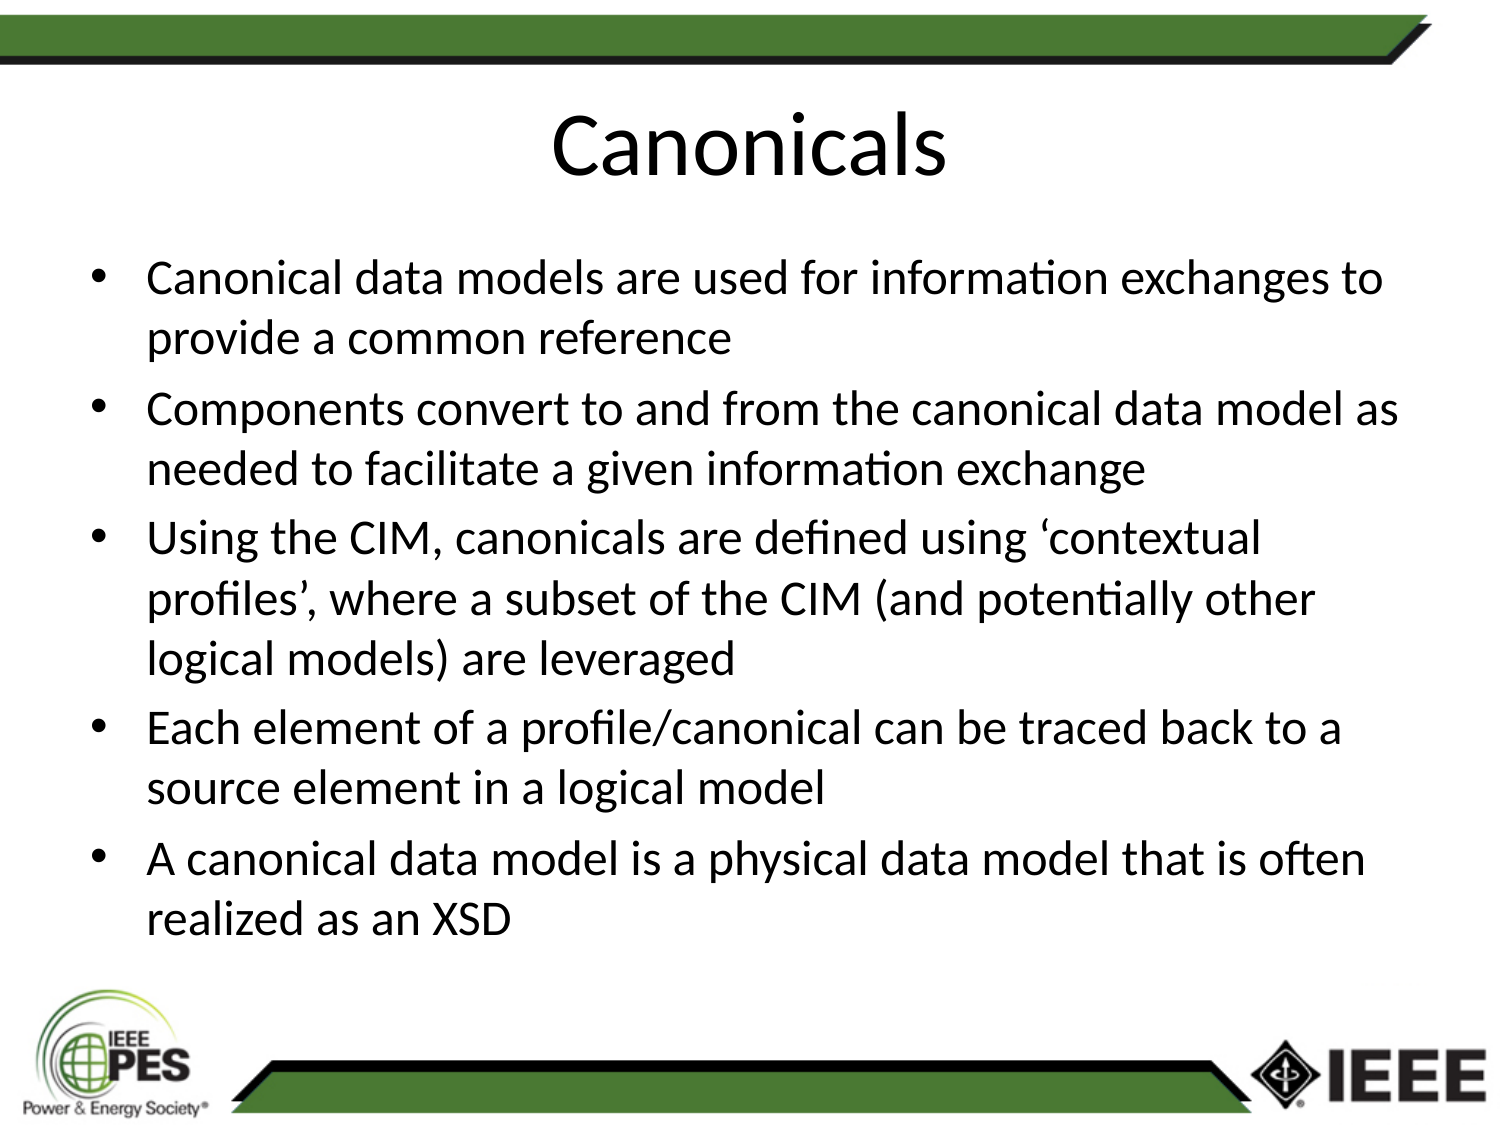

# Canonicals
Canonical data models are used for information exchanges to provide a common reference
Components convert to and from the canonical data model as needed to facilitate a given information exchange
Using the CIM, canonicals are defined using ‘contextual profiles’, where a subset of the CIM (and potentially other logical models) are leveraged
Each element of a profile/canonical can be traced back to a source element in a logical model
A canonical data model is a physical data model that is often realized as an XSD